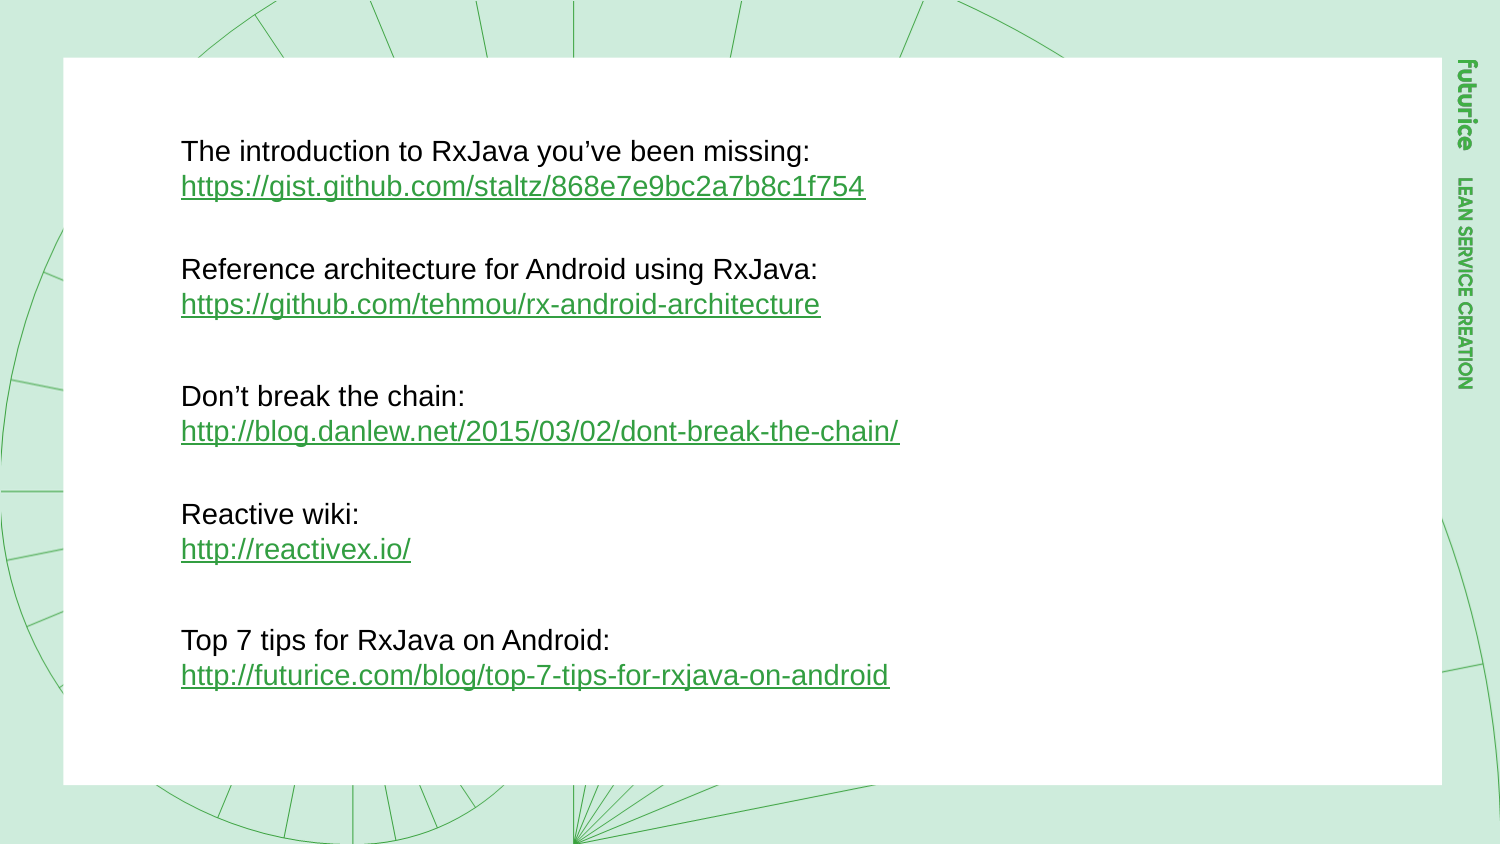

The introduction to RxJava you’ve been missing:
https://gist.github.com/staltz/868e7e9bc2a7b8c1f754

Reference architecture for Android using RxJava:
https://github.com/tehmou/rx-android-architecture
Don’t break the chain:
http://blog.danlew.net/2015/03/02/dont-break-the-chain/

Reactive wiki:
http://reactivex.io/
Top 7 tips for RxJava on Android:
http://futurice.com/blog/top-7-tips-for-rxjava-on-android